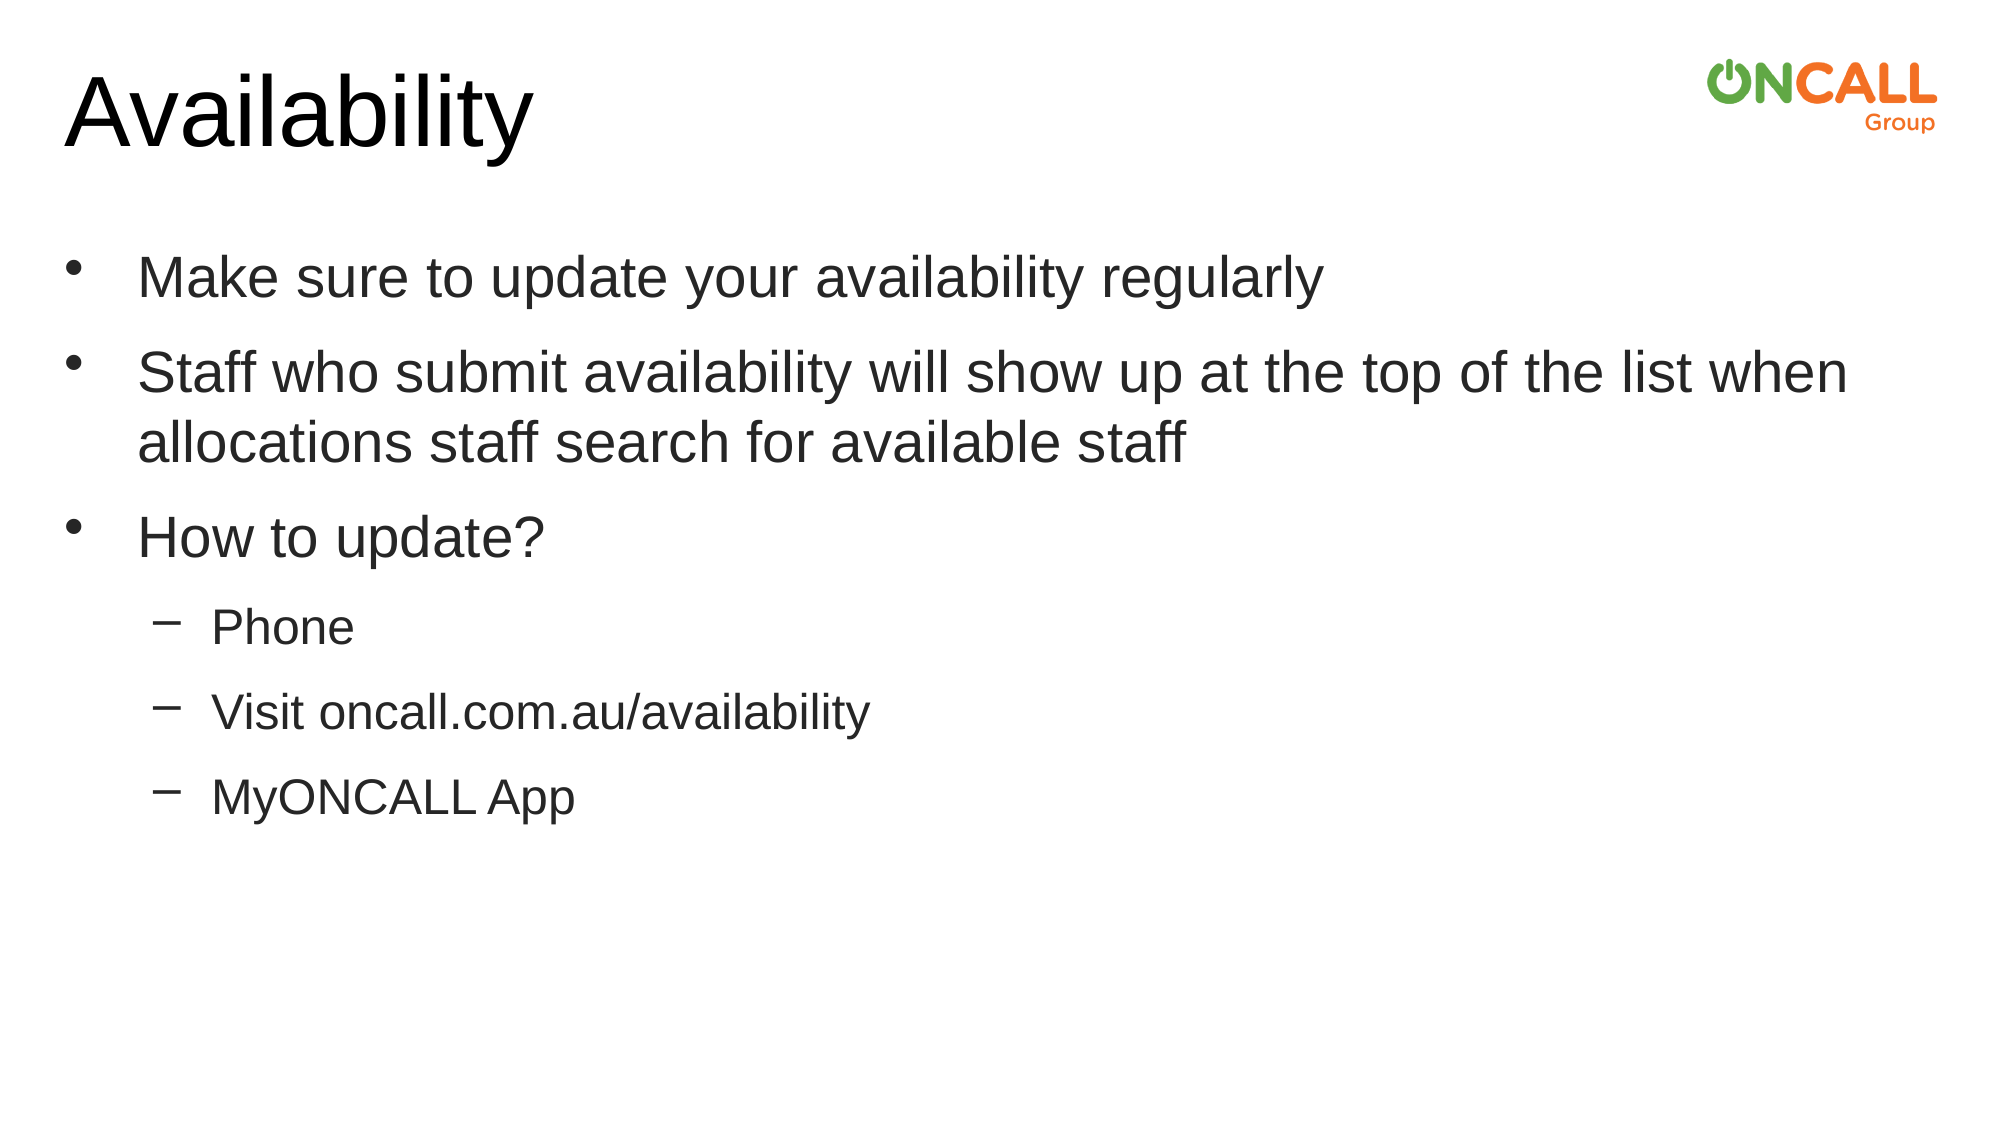

# Availability
Make sure to update your availability regularly
Staff who submit availability will show up at the top of the list when allocations staff search for available staff
How to update?
Phone
Visit oncall.com.au/availability
MyONCALL App